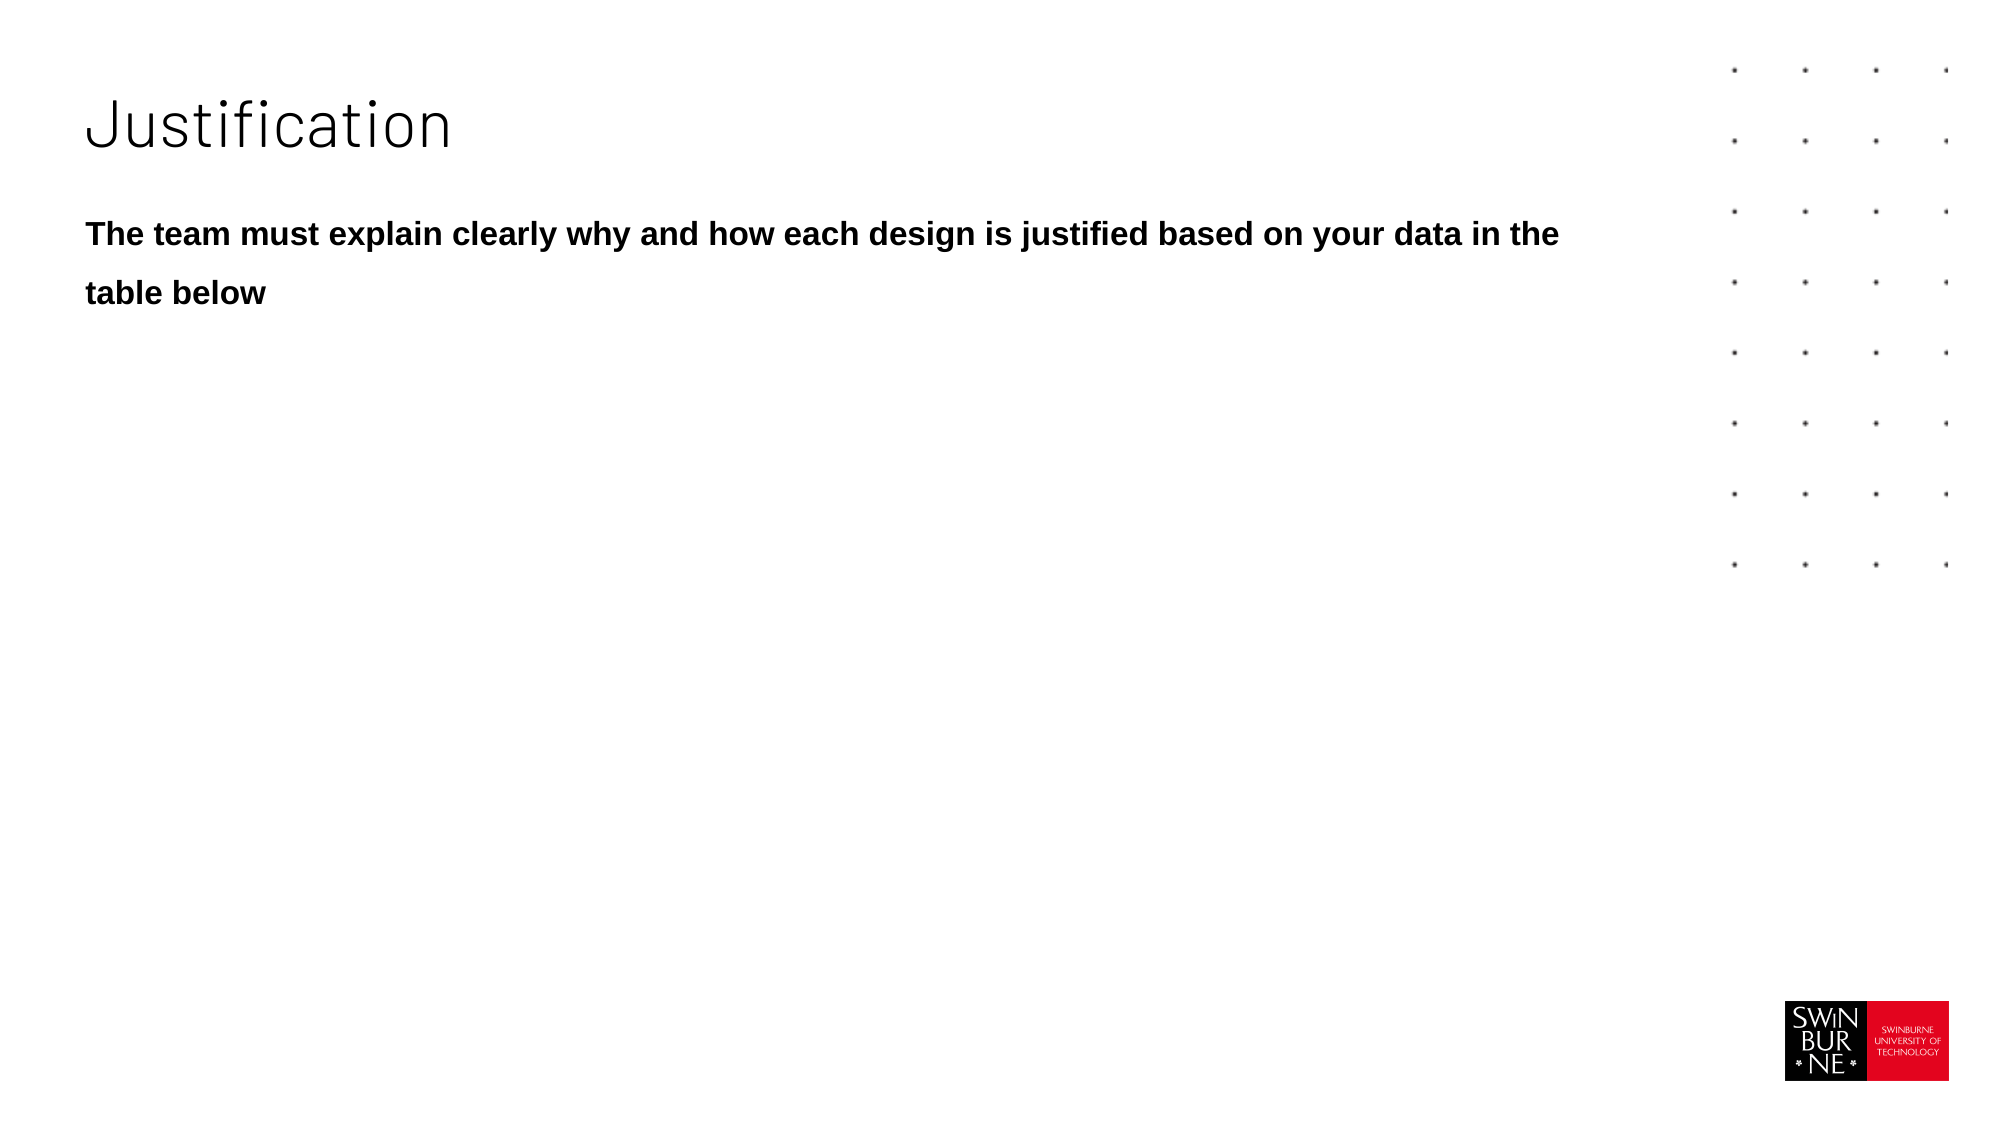

# Justification
The team must explain clearly why and how each design is justified based on your data in the table below